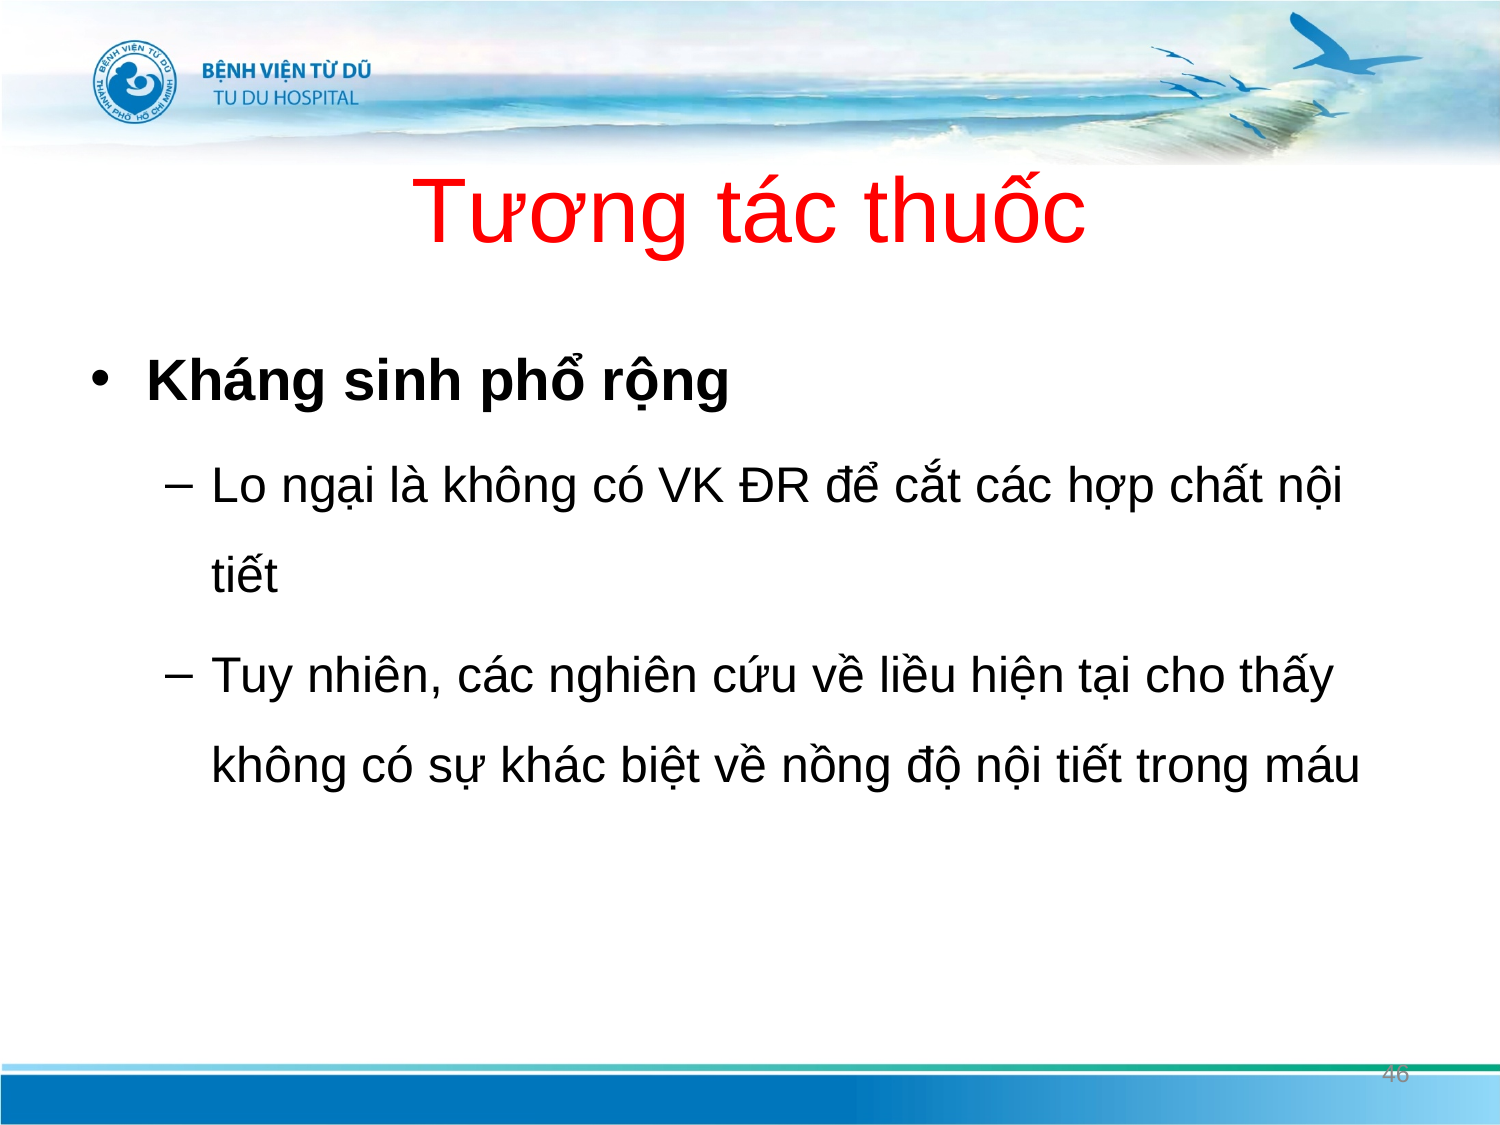

# Tương tác thuốc
Kháng sinh phổ rộng
Lo ngại là không có VK ĐR để cắt các hợp chất nội tiết
Tuy nhiên, các nghiên cứu về liều hiện tại cho thấy không có sự khác biệt về nồng độ nội tiết trong máu

46